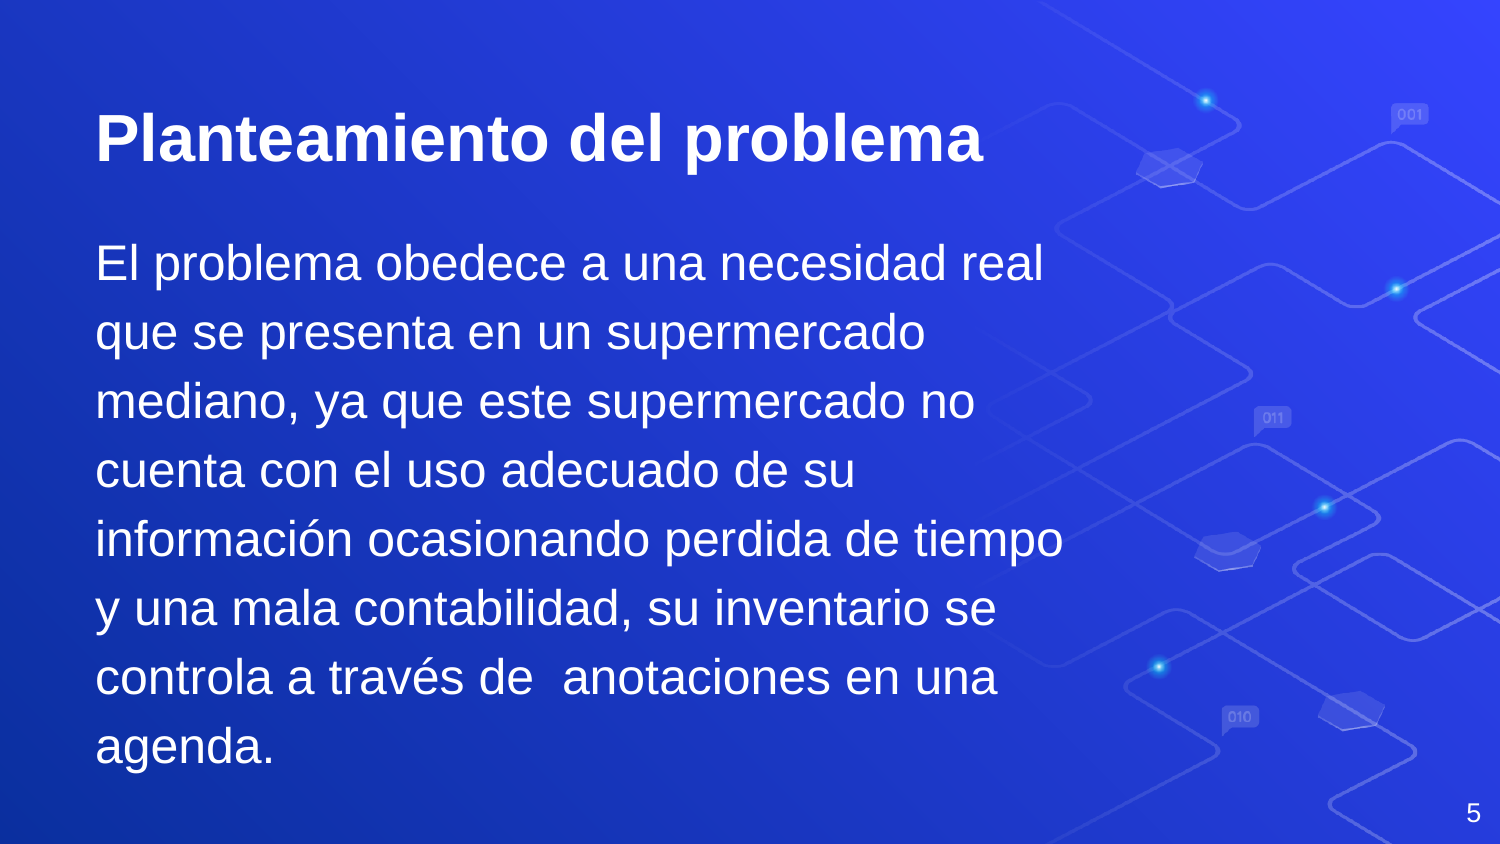

# Planteamiento del problema
El problema obedece a una necesidad real que se presenta en un supermercado mediano, ya que este supermercado no cuenta con el uso adecuado de su información ocasionando perdida de tiempo y una mala contabilidad, su inventario se controla a través de  anotaciones en una agenda.

5